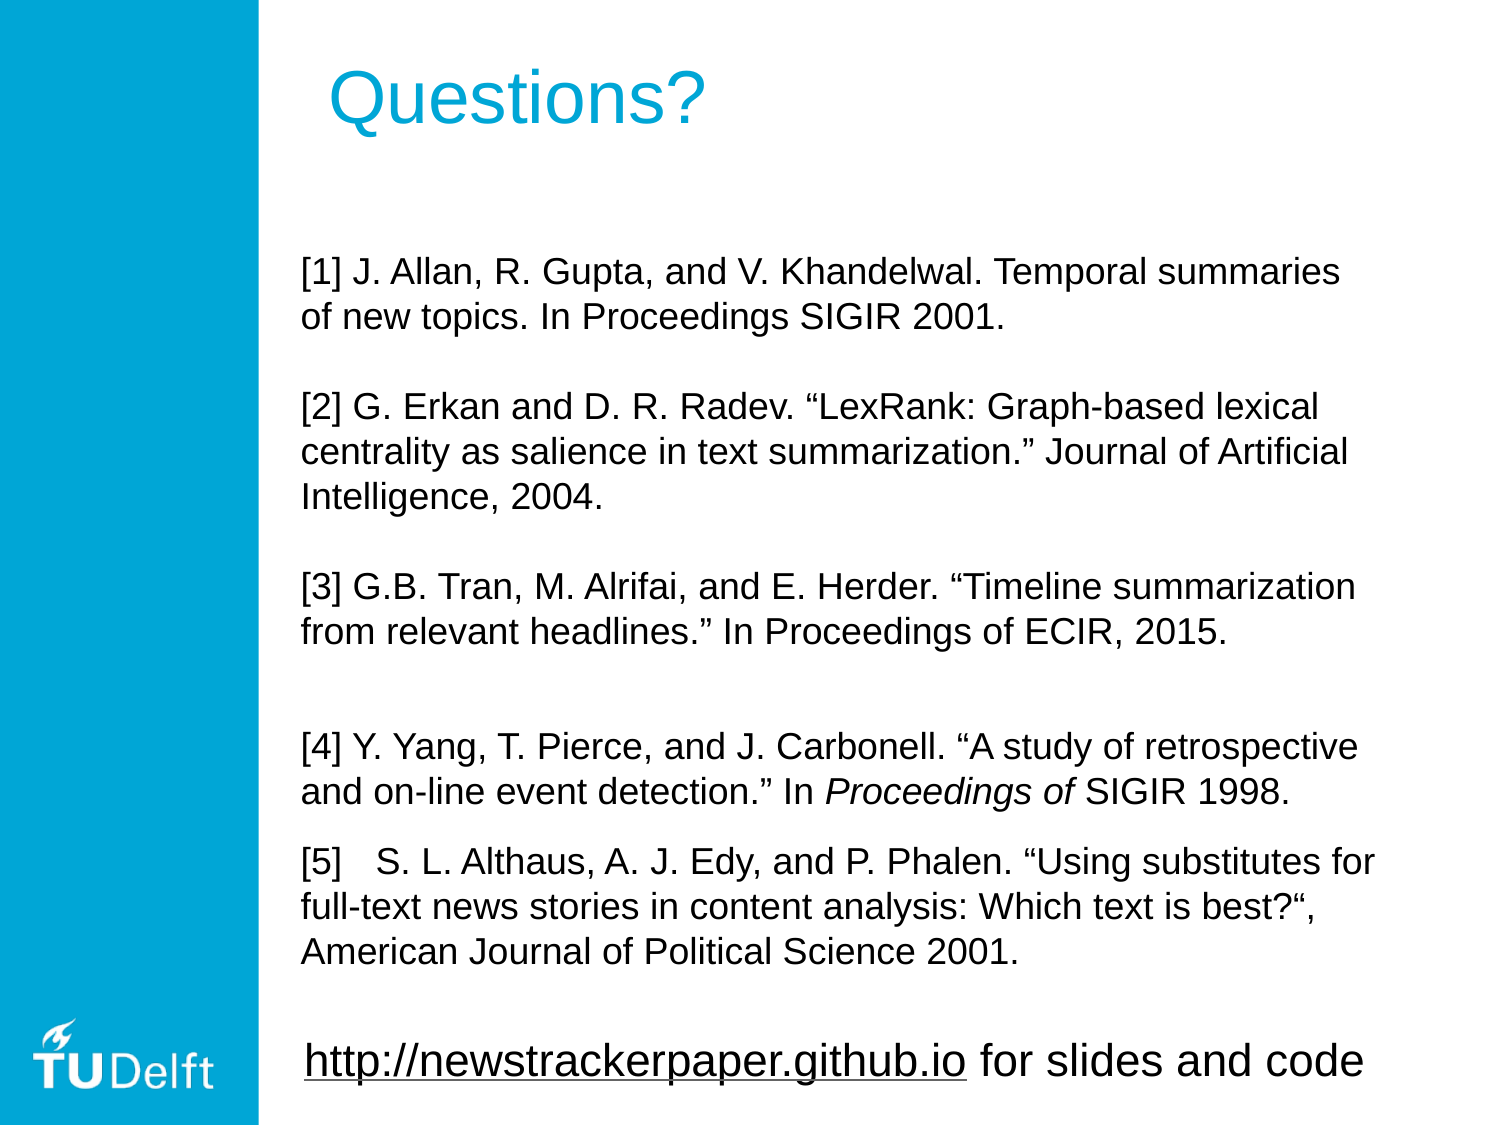

Questions?
[1] J. Allan, R. Gupta, and V. Khandelwal. Temporal summaries of new topics. In Proceedings SIGIR 2001.

[2] G. Erkan and D. R. Radev. “LexRank: Graph-based lexical centrality as salience in text summarization.” Journal of Artificial Intelligence, 2004.
[3] G.B. Tran, M. Alrifai, and E. Herder. “Timeline summarization from relevant headlines.” In Proceedings of ECIR, 2015.
[4] Y. Yang, T. Pierce, and J. Carbonell. “A study of retrospective and on-line event detection.” In Proceedings of SIGIR 1998.
[5] 	S. L. Althaus, A. J. Edy, and P. Phalen. “Using substitutes for full-text news stories in content analysis: Which text is best?“, American Journal of Political Science 2001.
http://newstrackerpaper.github.io for slides and code
34